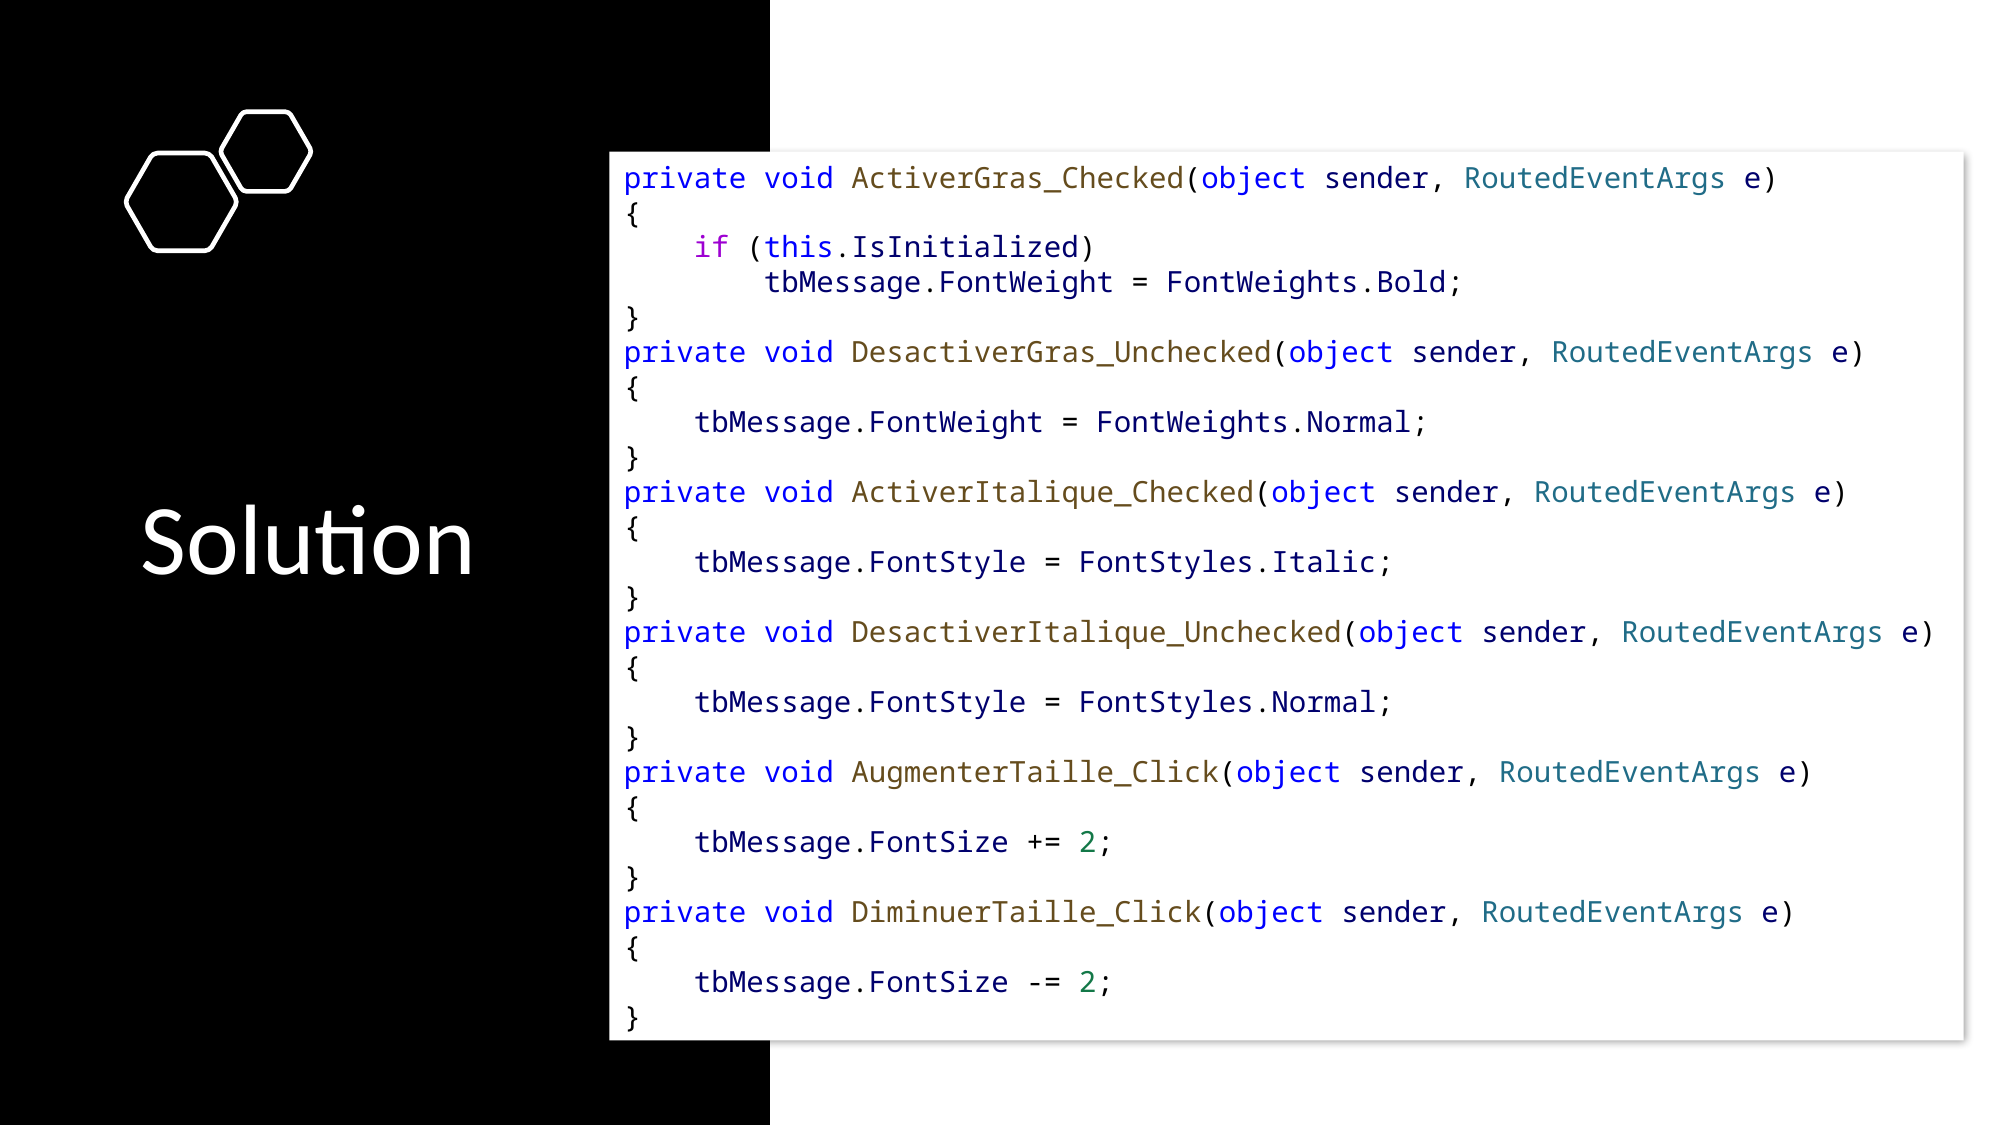

private void ActiverGras_Checked(object sender, RoutedEventArgs e)
{
    if (this.IsInitialized)
        tbMessage.FontWeight = FontWeights.Bold;
}
private void DesactiverGras_Unchecked(object sender, RoutedEventArgs e)
{
    tbMessage.FontWeight = FontWeights.Normal;
}
private void ActiverItalique_Checked(object sender, RoutedEventArgs e)
{
    tbMessage.FontStyle = FontStyles.Italic;
}
private void DesactiverItalique_Unchecked(object sender, RoutedEventArgs e)
{
    tbMessage.FontStyle = FontStyles.Normal;
}
private void AugmenterTaille_Click(object sender, RoutedEventArgs e)
{
    tbMessage.FontSize += 2;
}
private void DiminuerTaille_Click(object sender, RoutedEventArgs e)
{
    tbMessage.FontSize -= 2;
}
# Solution